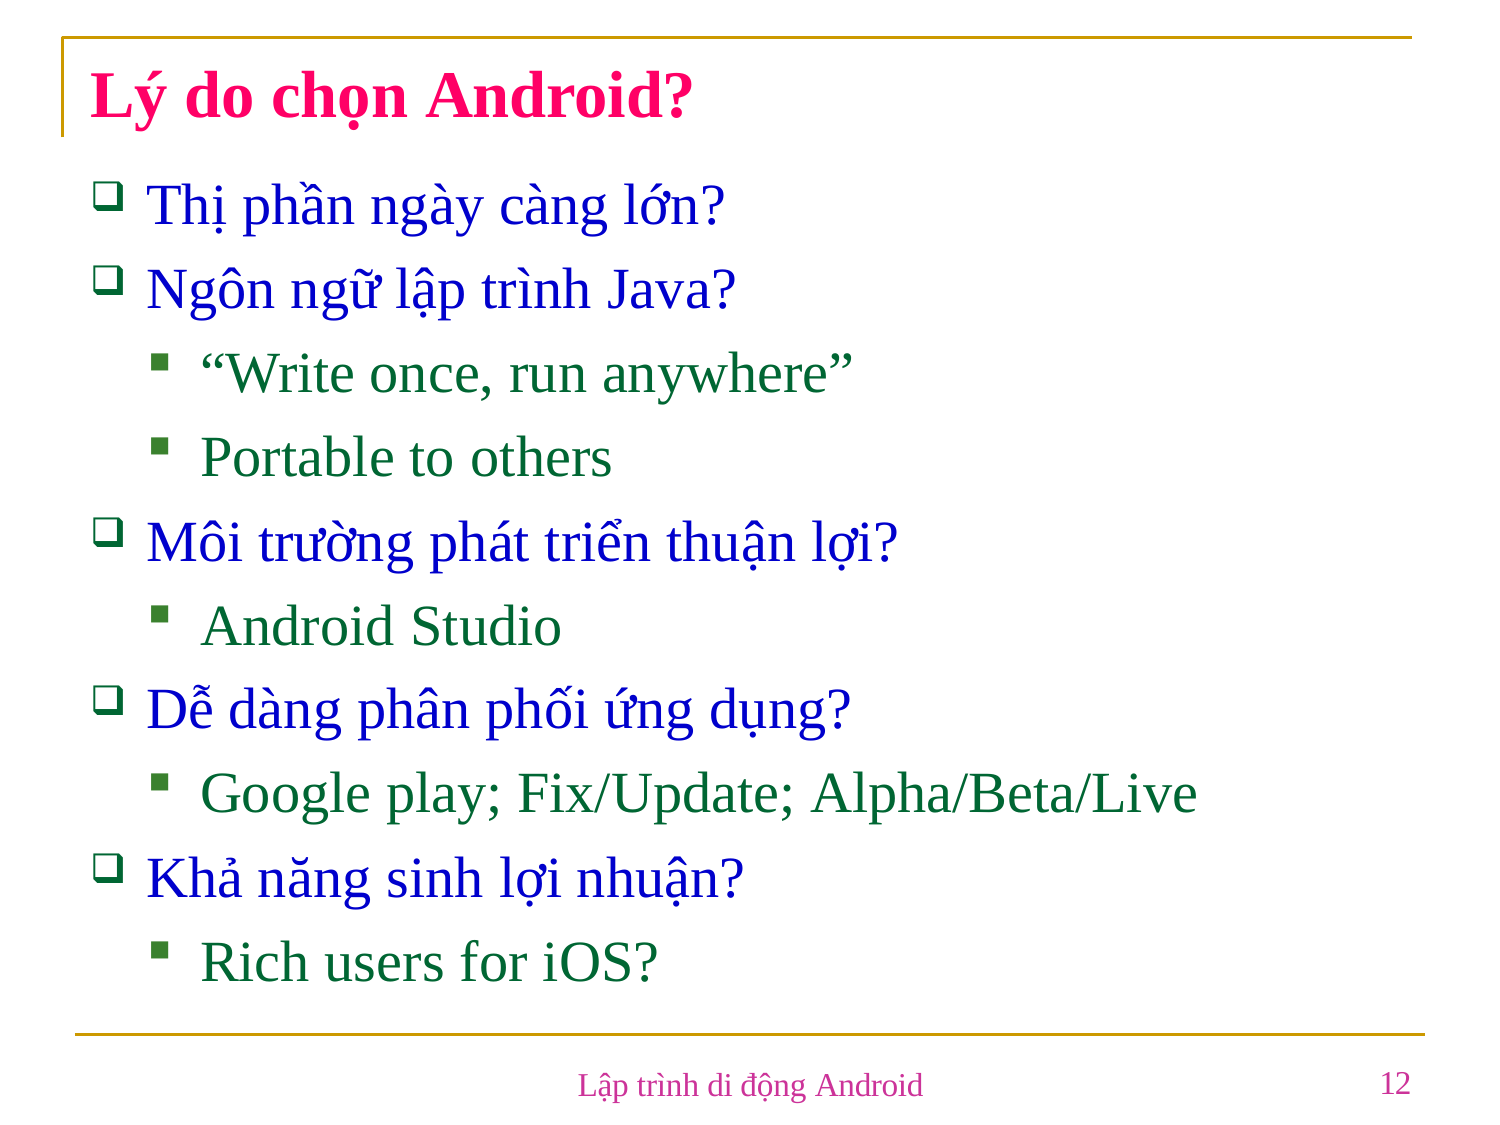

# Lý do chọn Android?
Thị phần ngày càng lớn?
Ngôn ngữ lập trình Java?
“Write once, run anywhere”
Portable to others
Môi trường phát triển thuận lợi?
Android Studio
Dễ dàng phân phối ứng dụng?
Google play; Fix/Update; Alpha/Beta/Live
Khả năng sinh lợi nhuận?
Rich users for iOS?
12
Lập trình di động Android